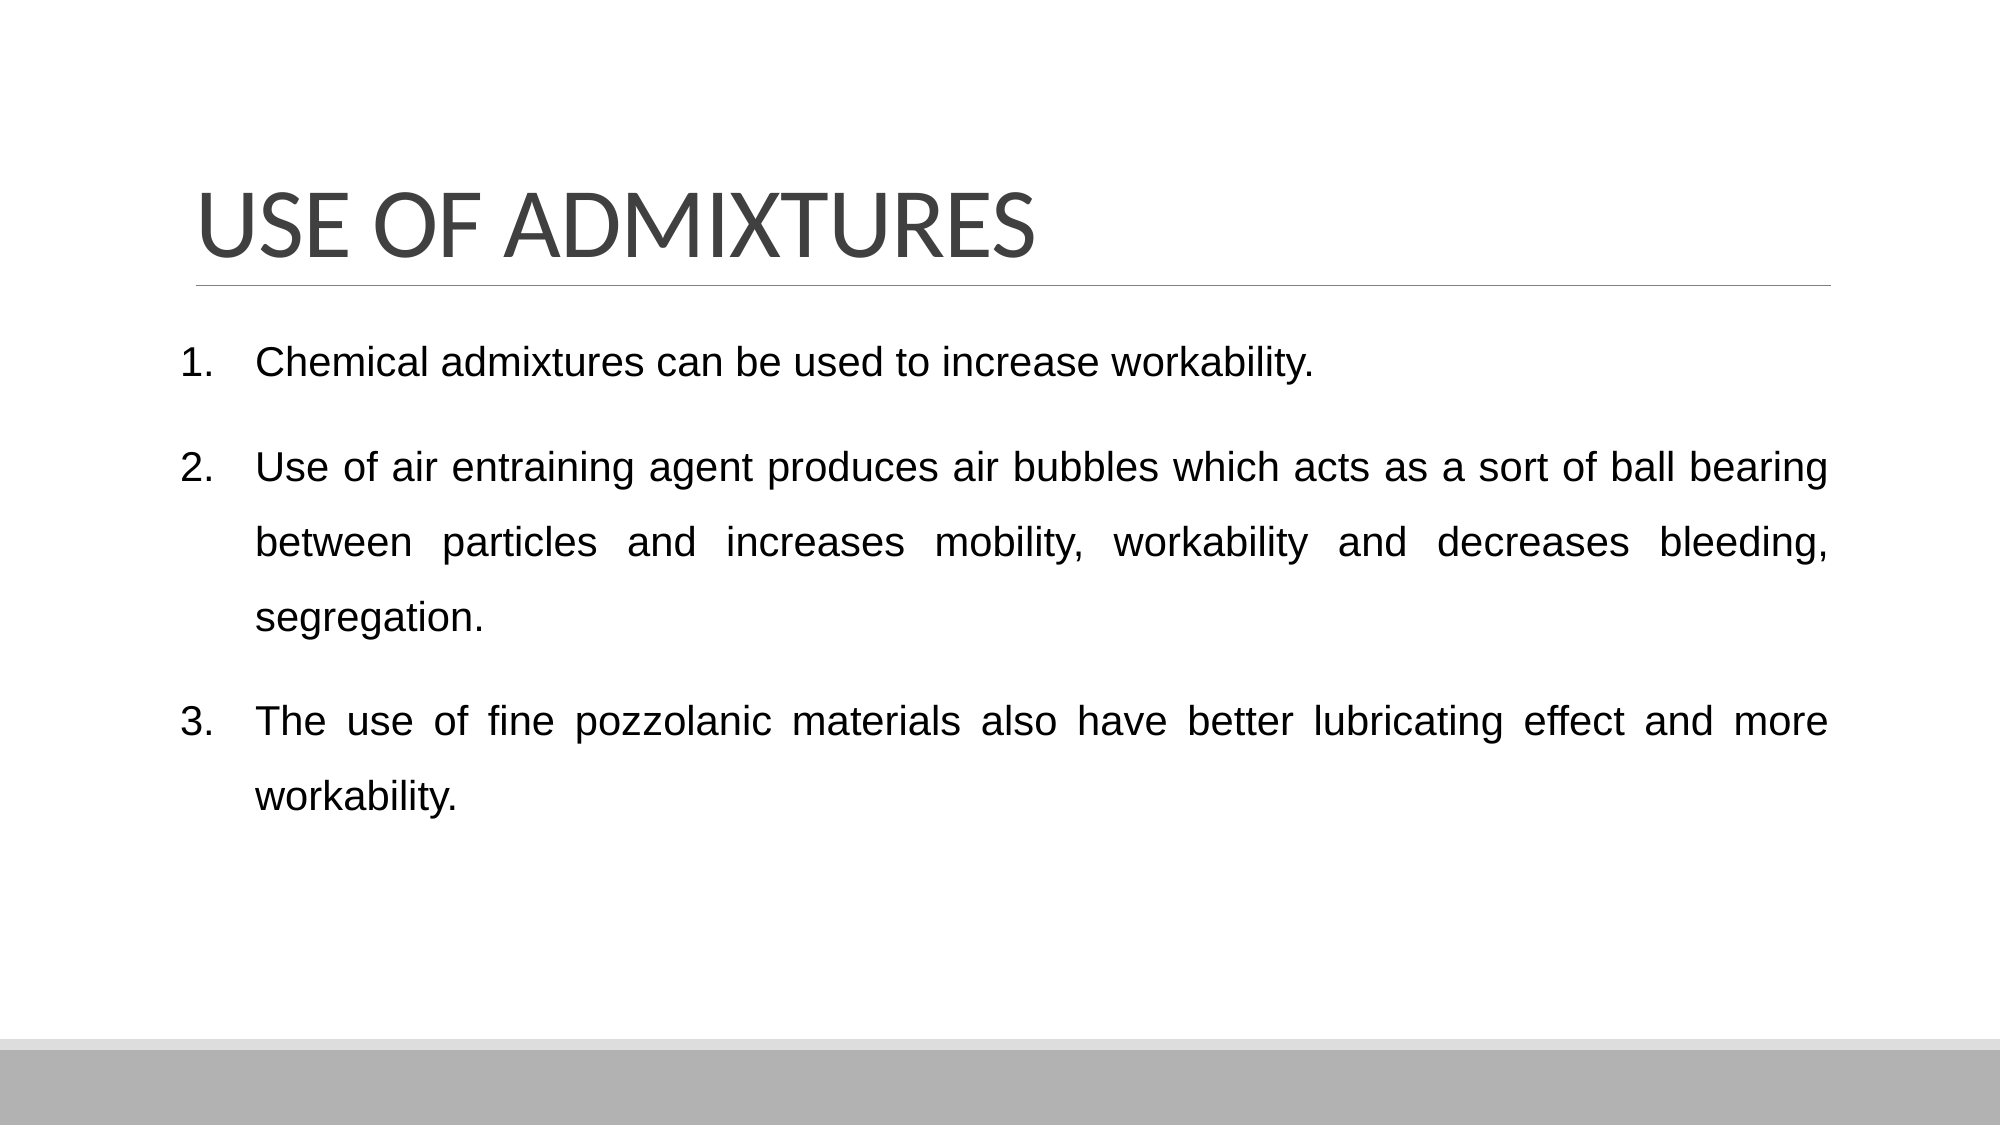

# USE OF ADMIXTURES
Chemical admixtures can be used to increase workability.
Use of air entraining agent produces air bubbles which acts as a sort of ball bearing between particles and increases mobility, workability and decreases bleeding, segregation.
The use of fine pozzolanic materials also have better lubricating effect and more workability.